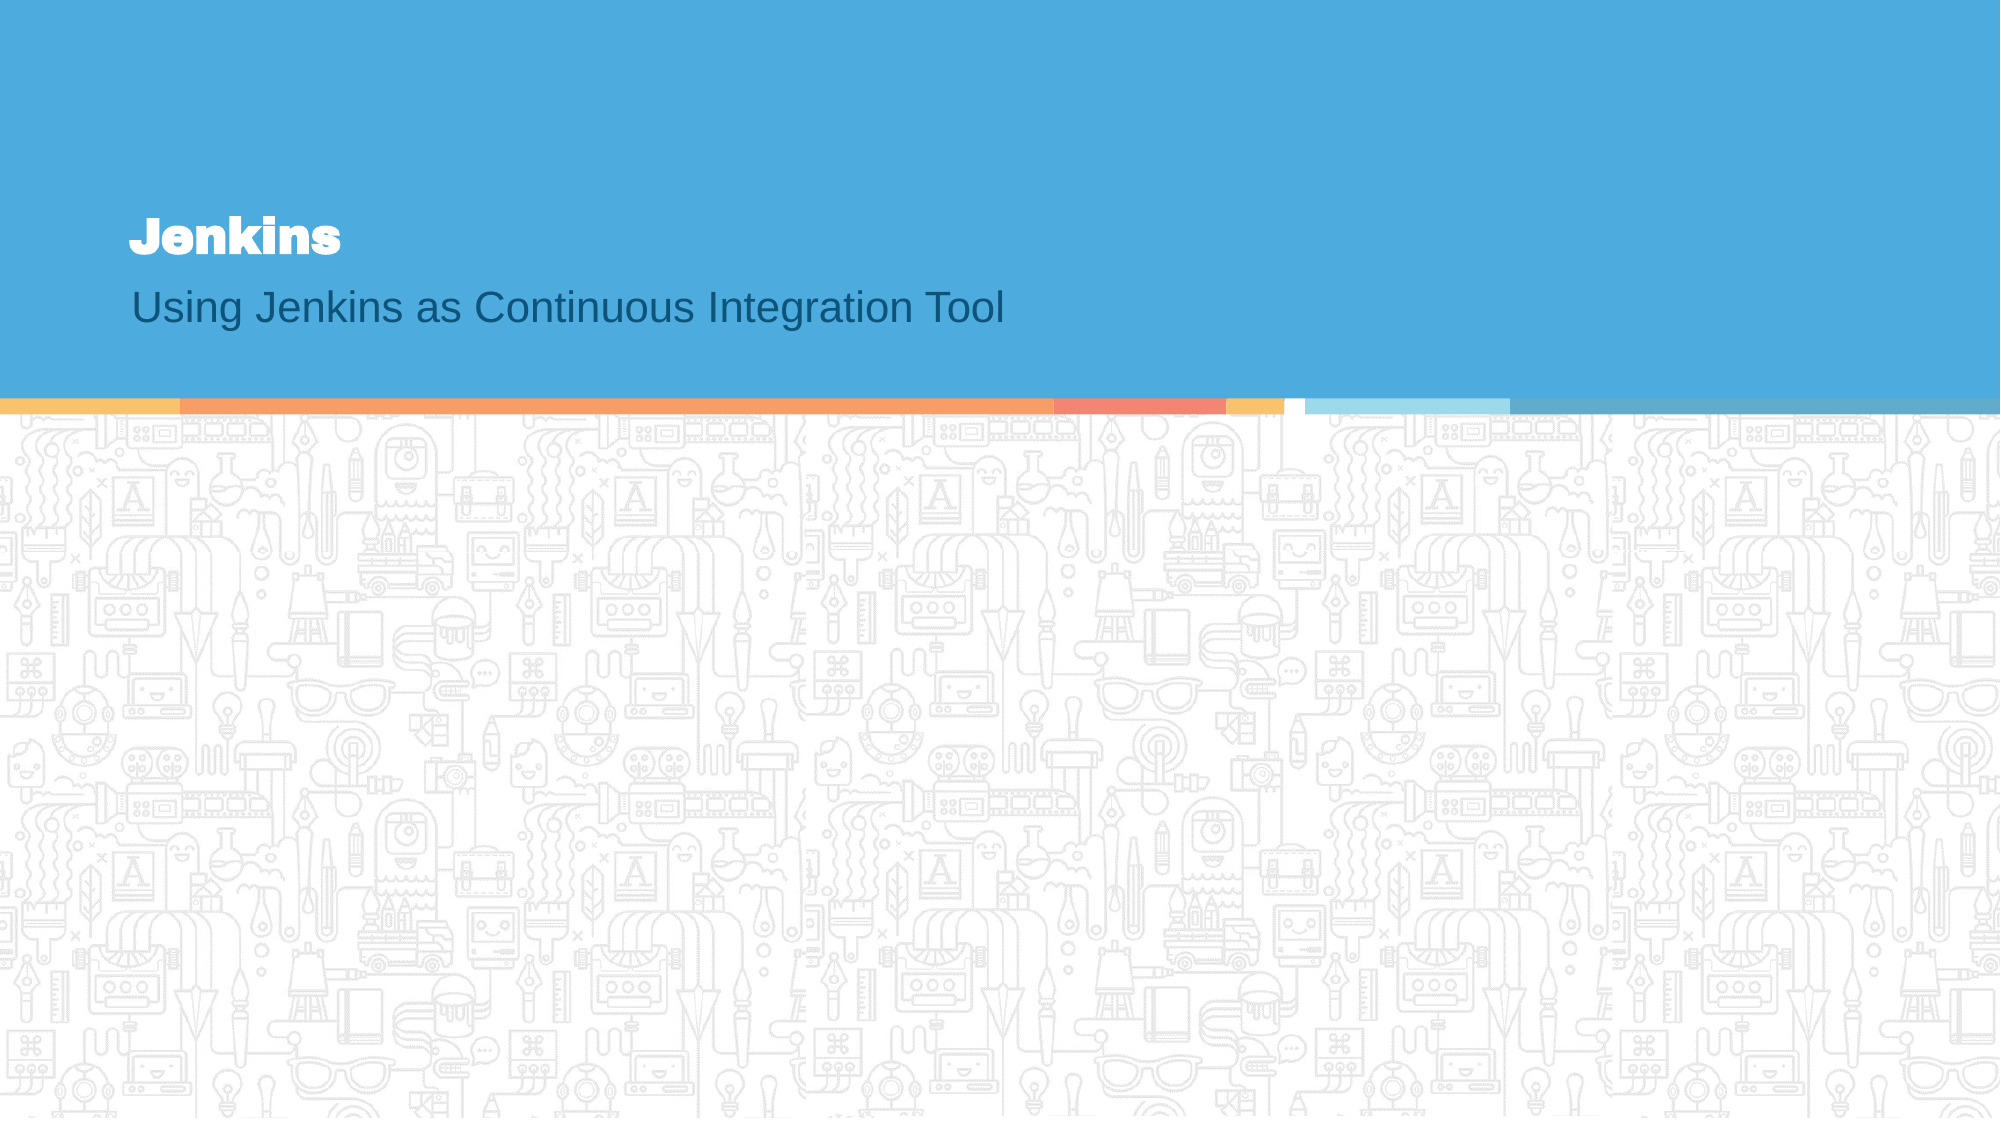

Jenkins
Using Jenkins as Continuous Integration Tool